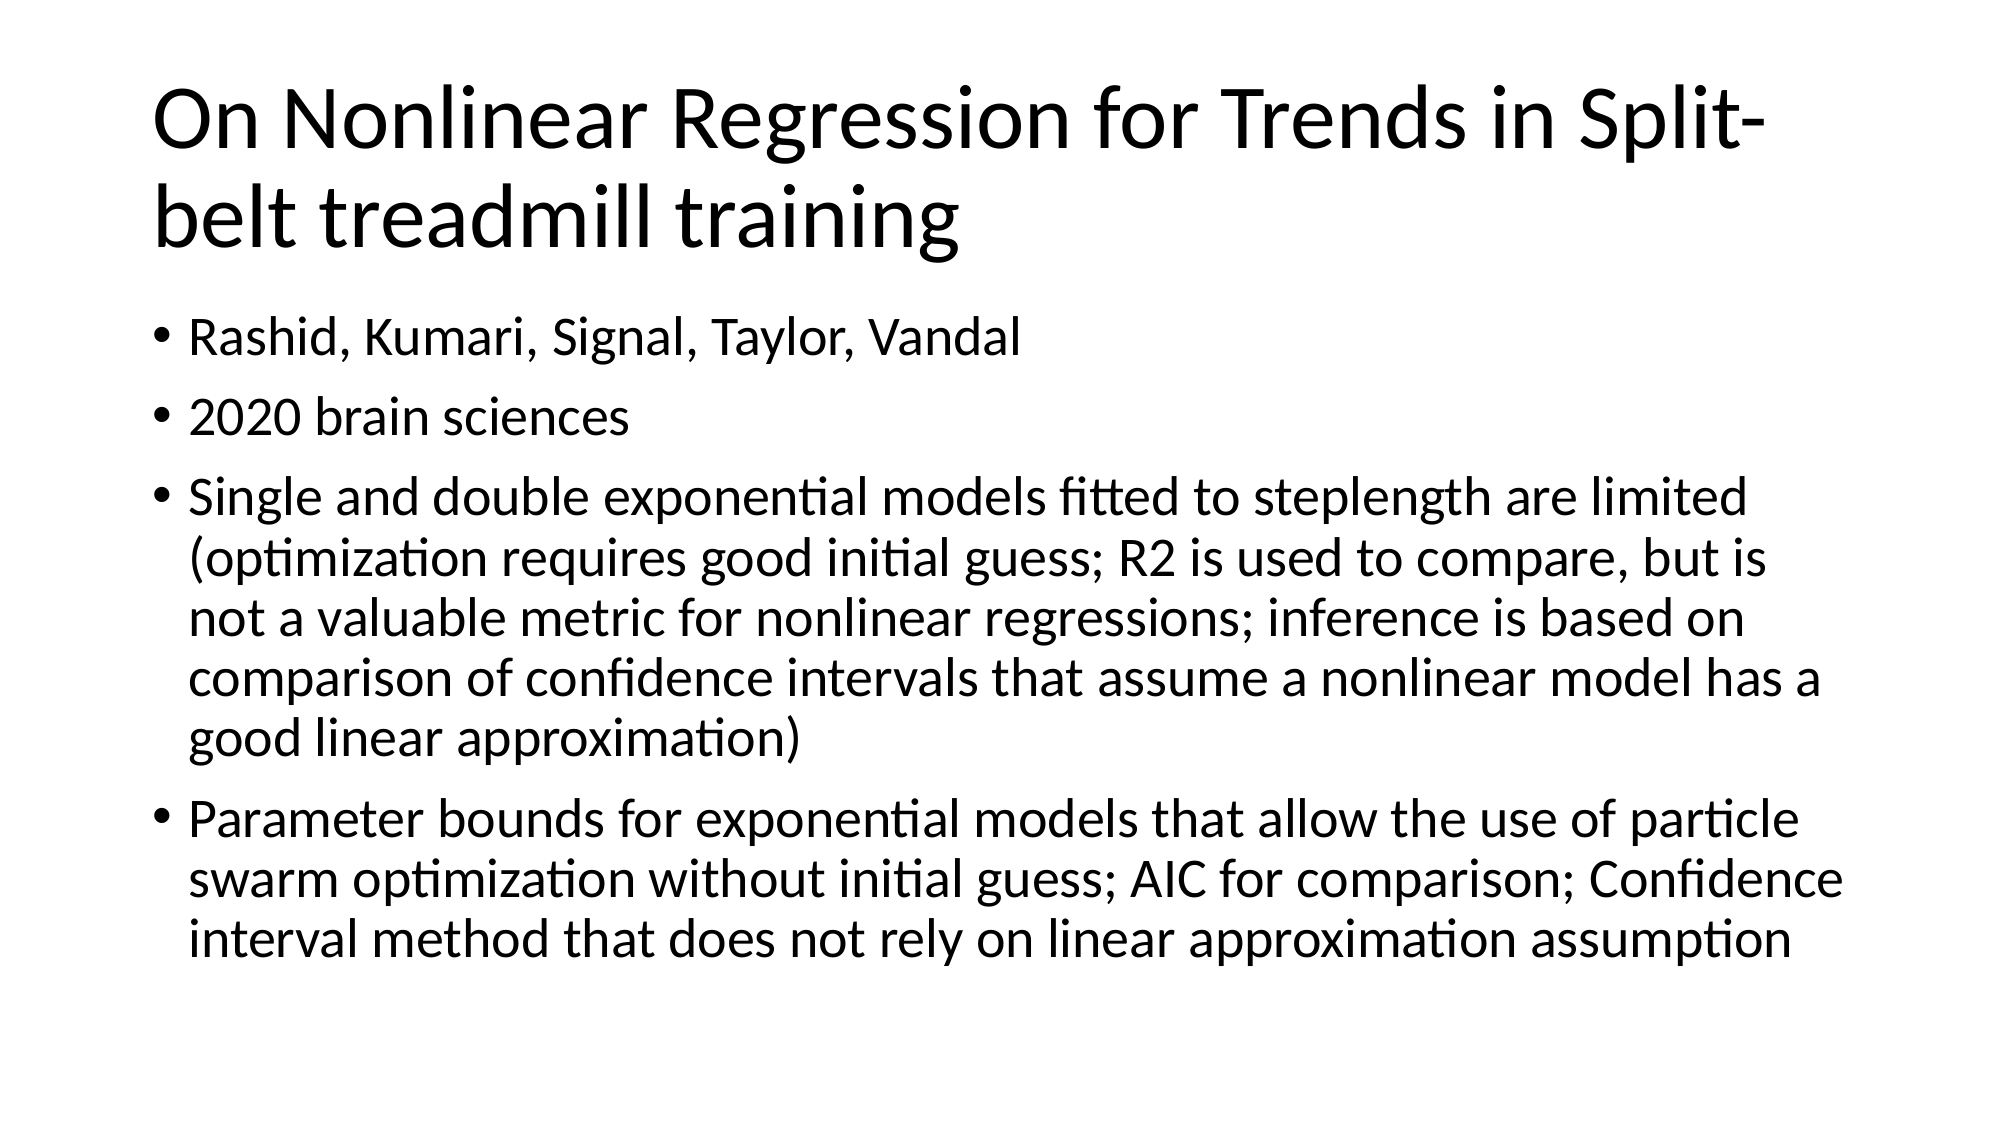

# On Nonlinear Regression for Trends in Split-belt treadmill training
Rashid, Kumari, Signal, Taylor, Vandal
2020 brain sciences
Single and double exponential models fitted to steplength are limited (optimization requires good initial guess; R2 is used to compare, but is not a valuable metric for nonlinear regressions; inference is based on comparison of confidence intervals that assume a nonlinear model has a good linear approximation)
Parameter bounds for exponential models that allow the use of particle swarm optimization without initial guess; AIC for comparison; Confidence interval method that does not rely on linear approximation assumption